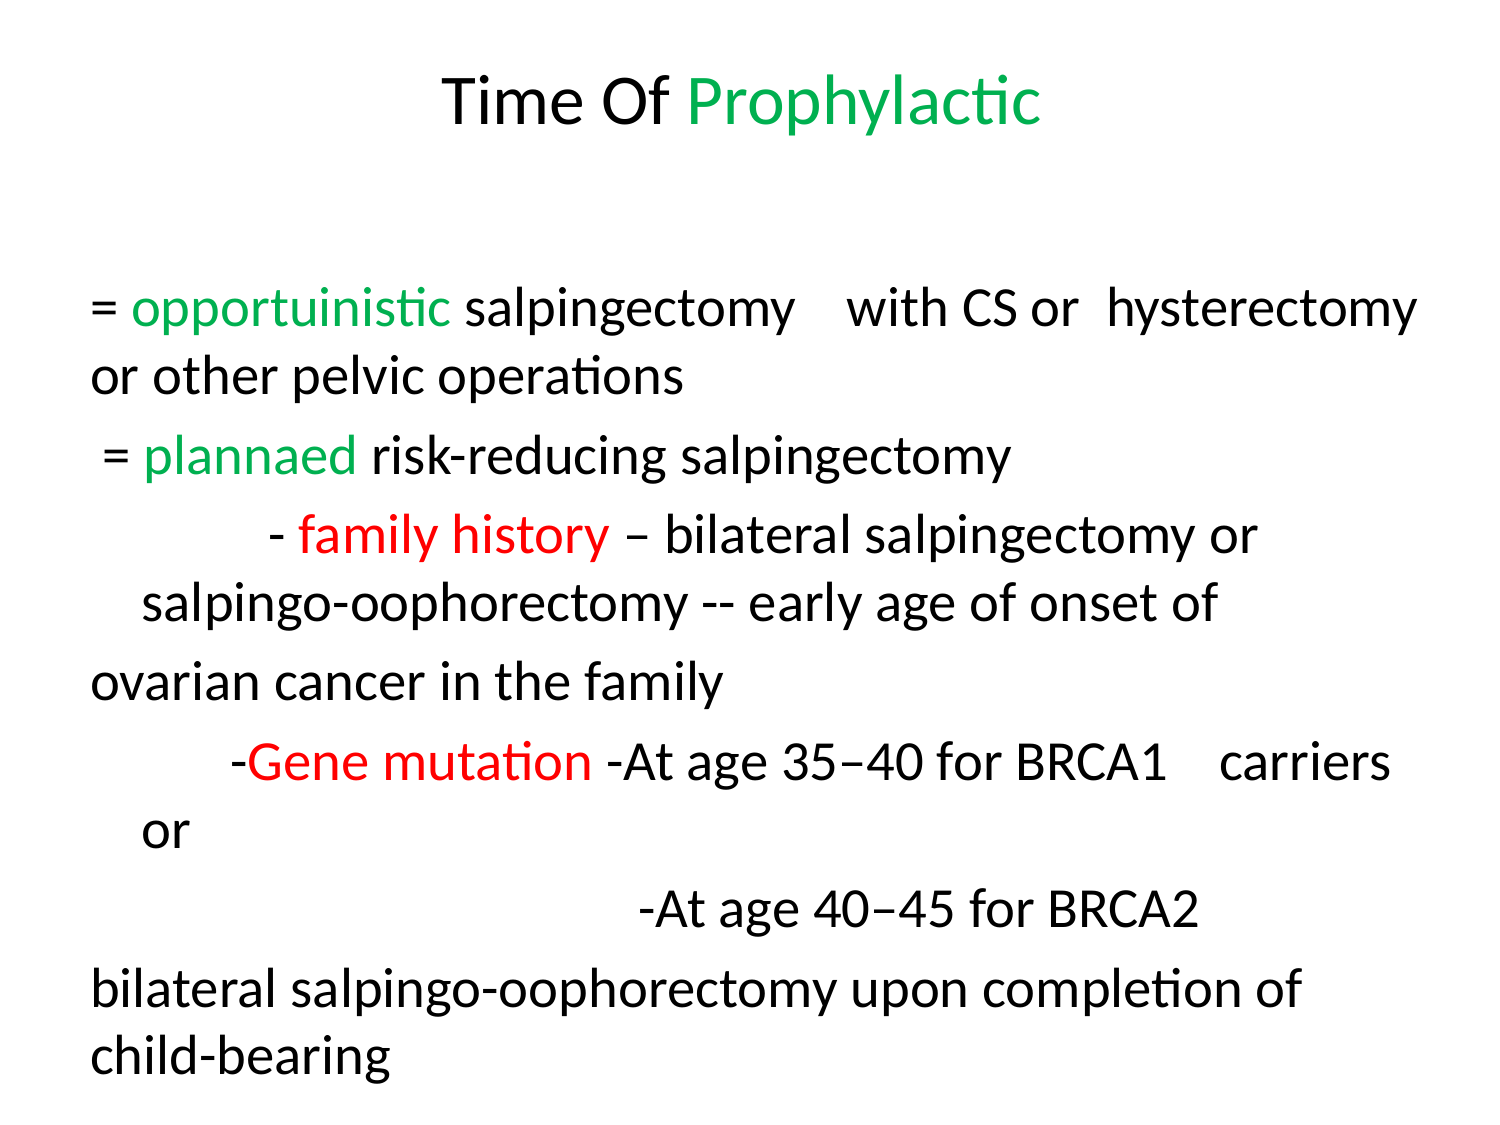

# Time Of Prophylactic
= opportuinistic salpingectomy    with CS or  hysterectomy or other pelvic operations
 = plannaed risk-reducing salpingectomy
              - family history – bilateral salpingectomy or salpingo-oophorectomy -- early age of onset of
ovarian cancer in the family
           -Gene mutation -At age 35–40 for BRCA1    carriers or
                                           -At age 40–45 for BRCA2
bilateral salpingo-oophorectomy upon completion of child-bearing